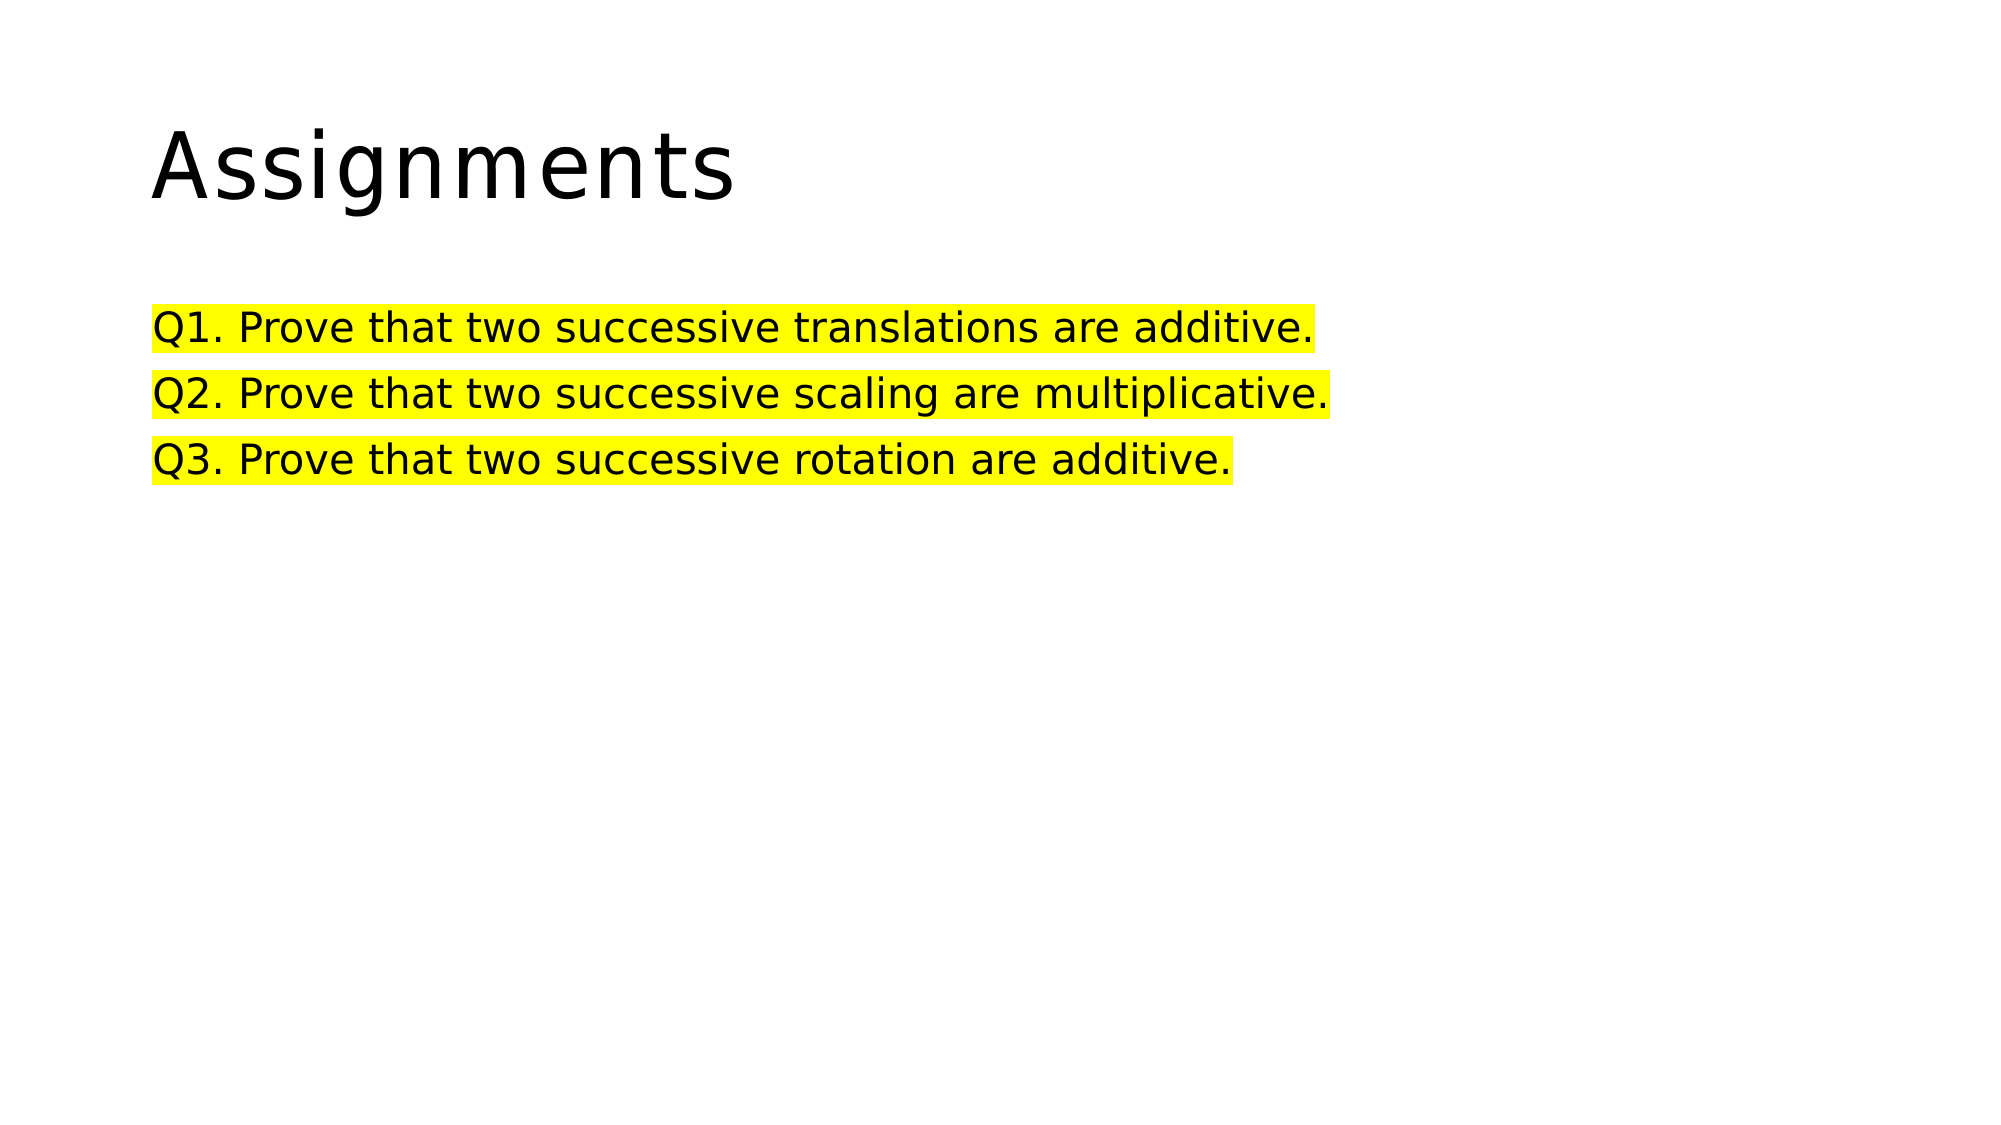

# Assignments
Q1. Prove that two successive translations are additive.
Q2. Prove that two successive scaling are multiplicative.
Q3. Prove that two successive rotation are additive.